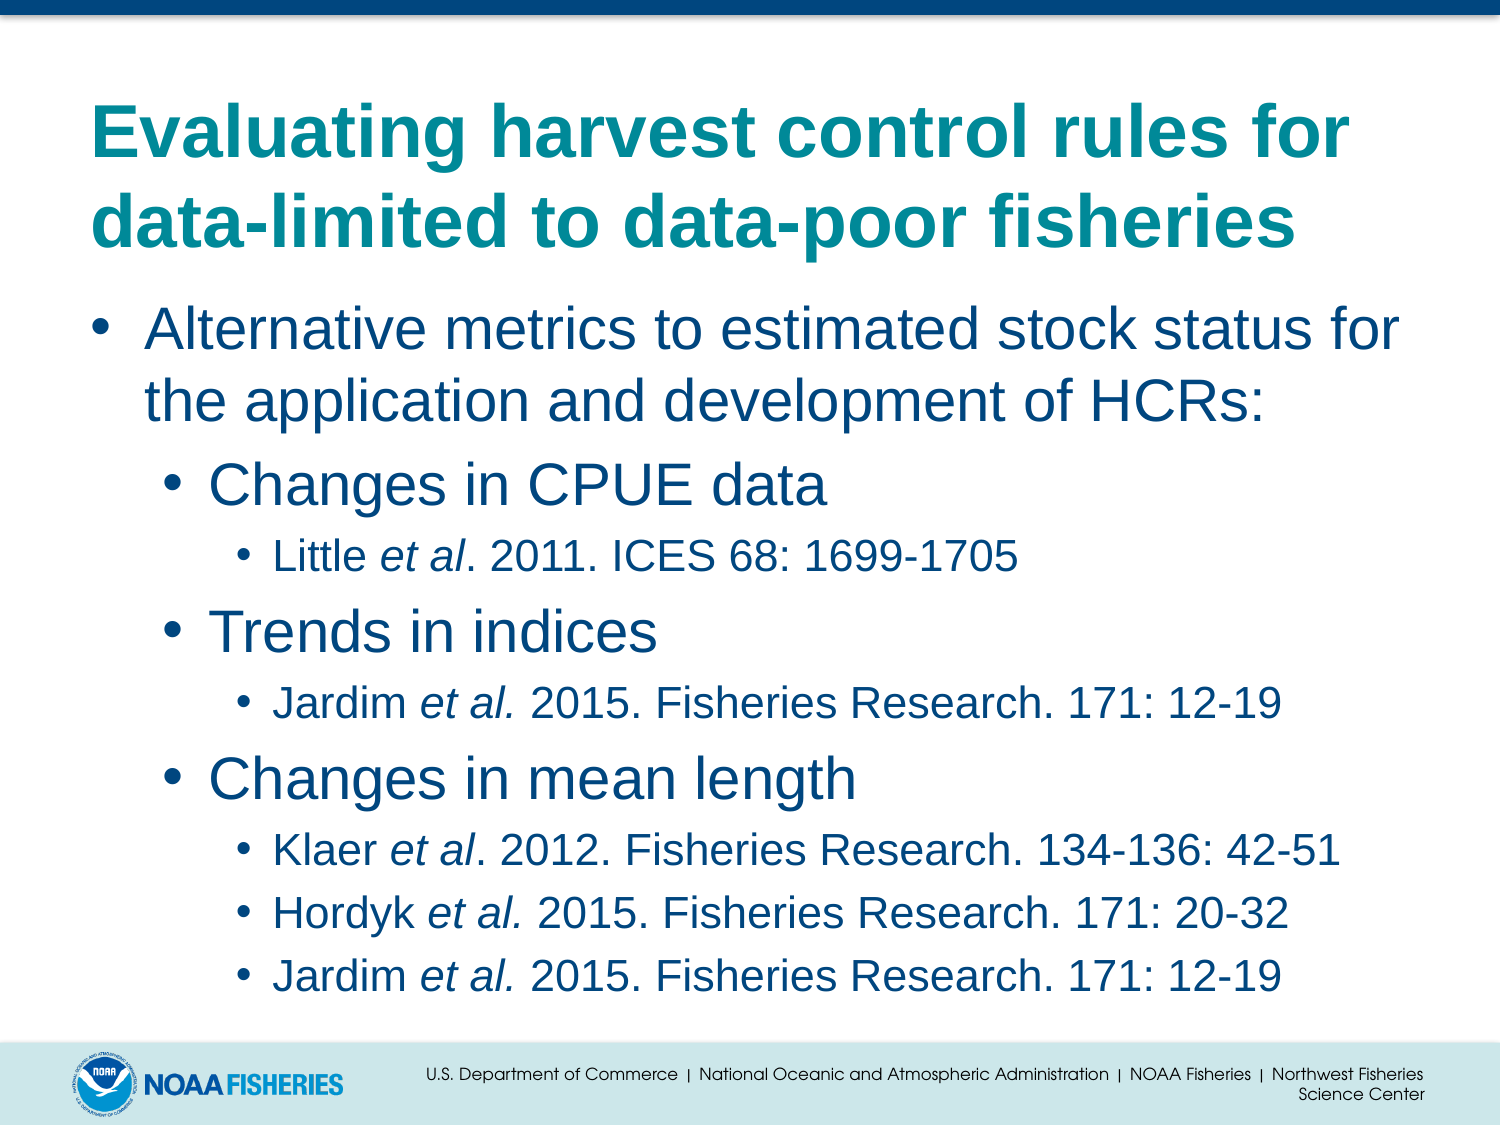

# Evaluating harvest control rules for data-limited to data-poor fisheries

Alternative metrics to estimated stock status for the application and development of HCRs:
Changes in CPUE data
Little et al. 2011. ICES 68: 1699-1705
Trends in indices
Jardim et al. 2015. Fisheries Research. 171: 12-19
Changes in mean length
Klaer et al. 2012. Fisheries Research. 134-136: 42-51
Hordyk et al. 2015. Fisheries Research. 171: 20-32
Jardim et al. 2015. Fisheries Research. 171: 12-19

U.S. Department of Commerce | National Oceanic and Atmospheric Administration | NOAA Fisheries | Northwest Fisheries Science Center